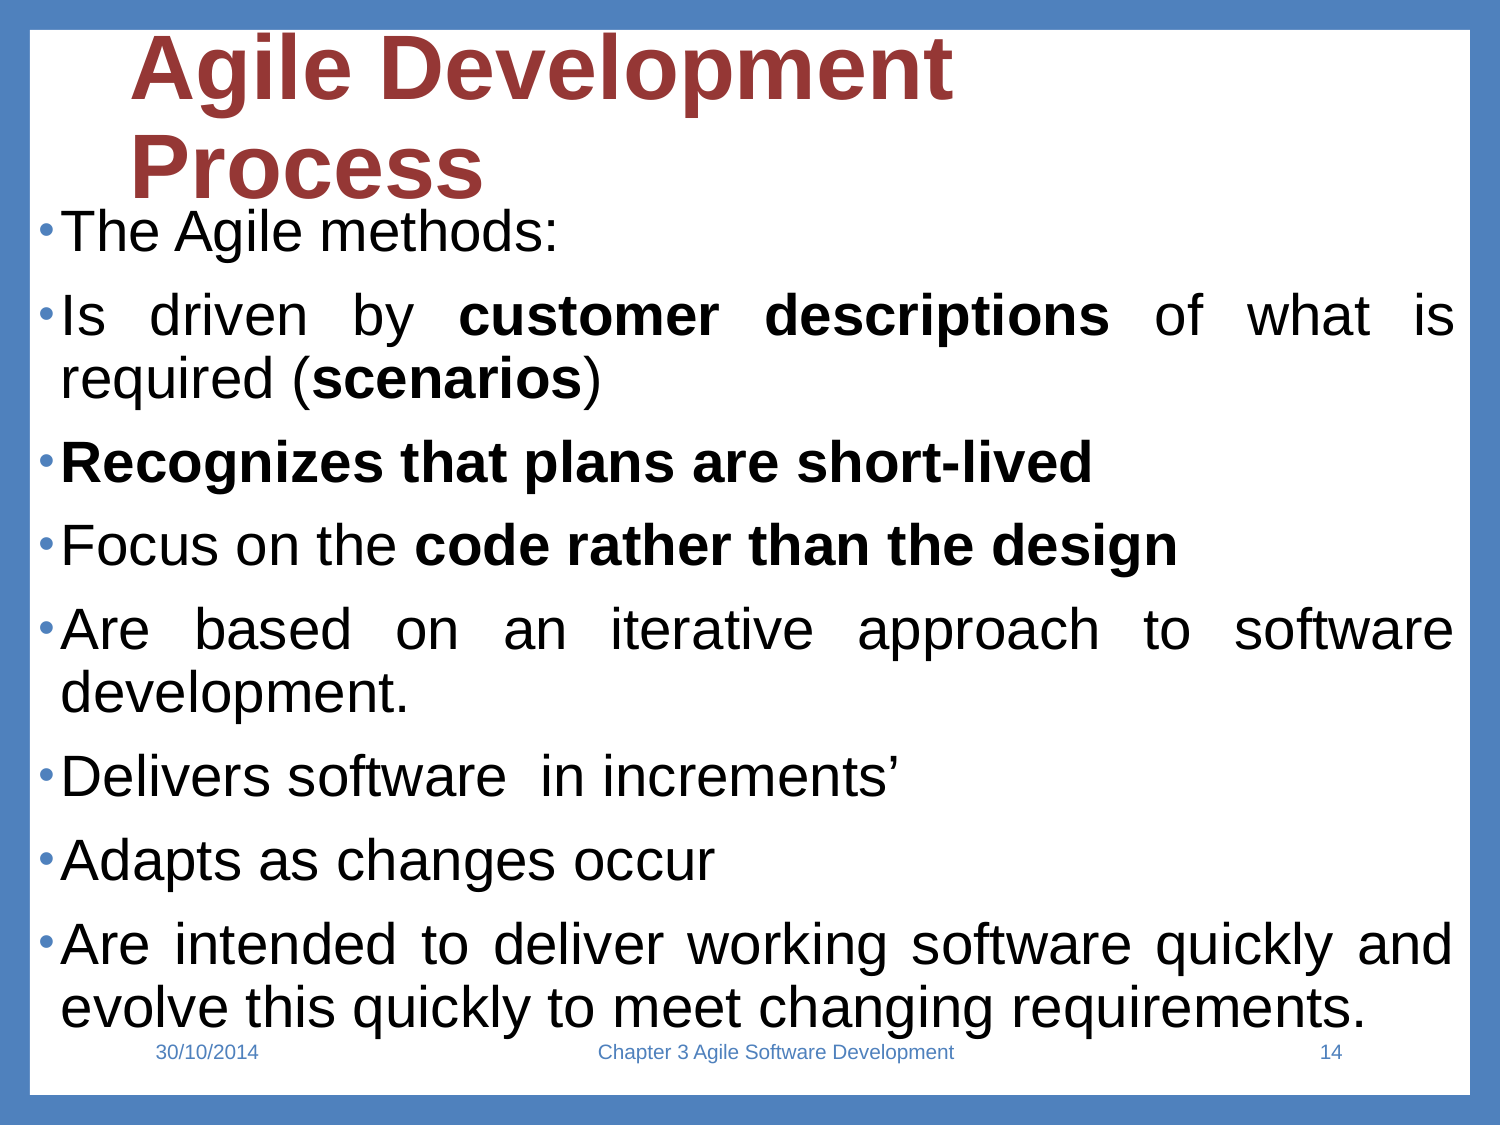

# Agile Development Process
The Agile methods:
Is driven by customer descriptions of what is required (scenarios)
Recognizes that plans are short-lived
Focus on the code rather than the design
Are based on an iterative approach to software development.
Delivers software  in increments’
Adapts as changes occur
Are intended to deliver working software quickly and evolve this quickly to meet changing requirements.
30/10/2014
Chapter 3 Agile Software Development
14